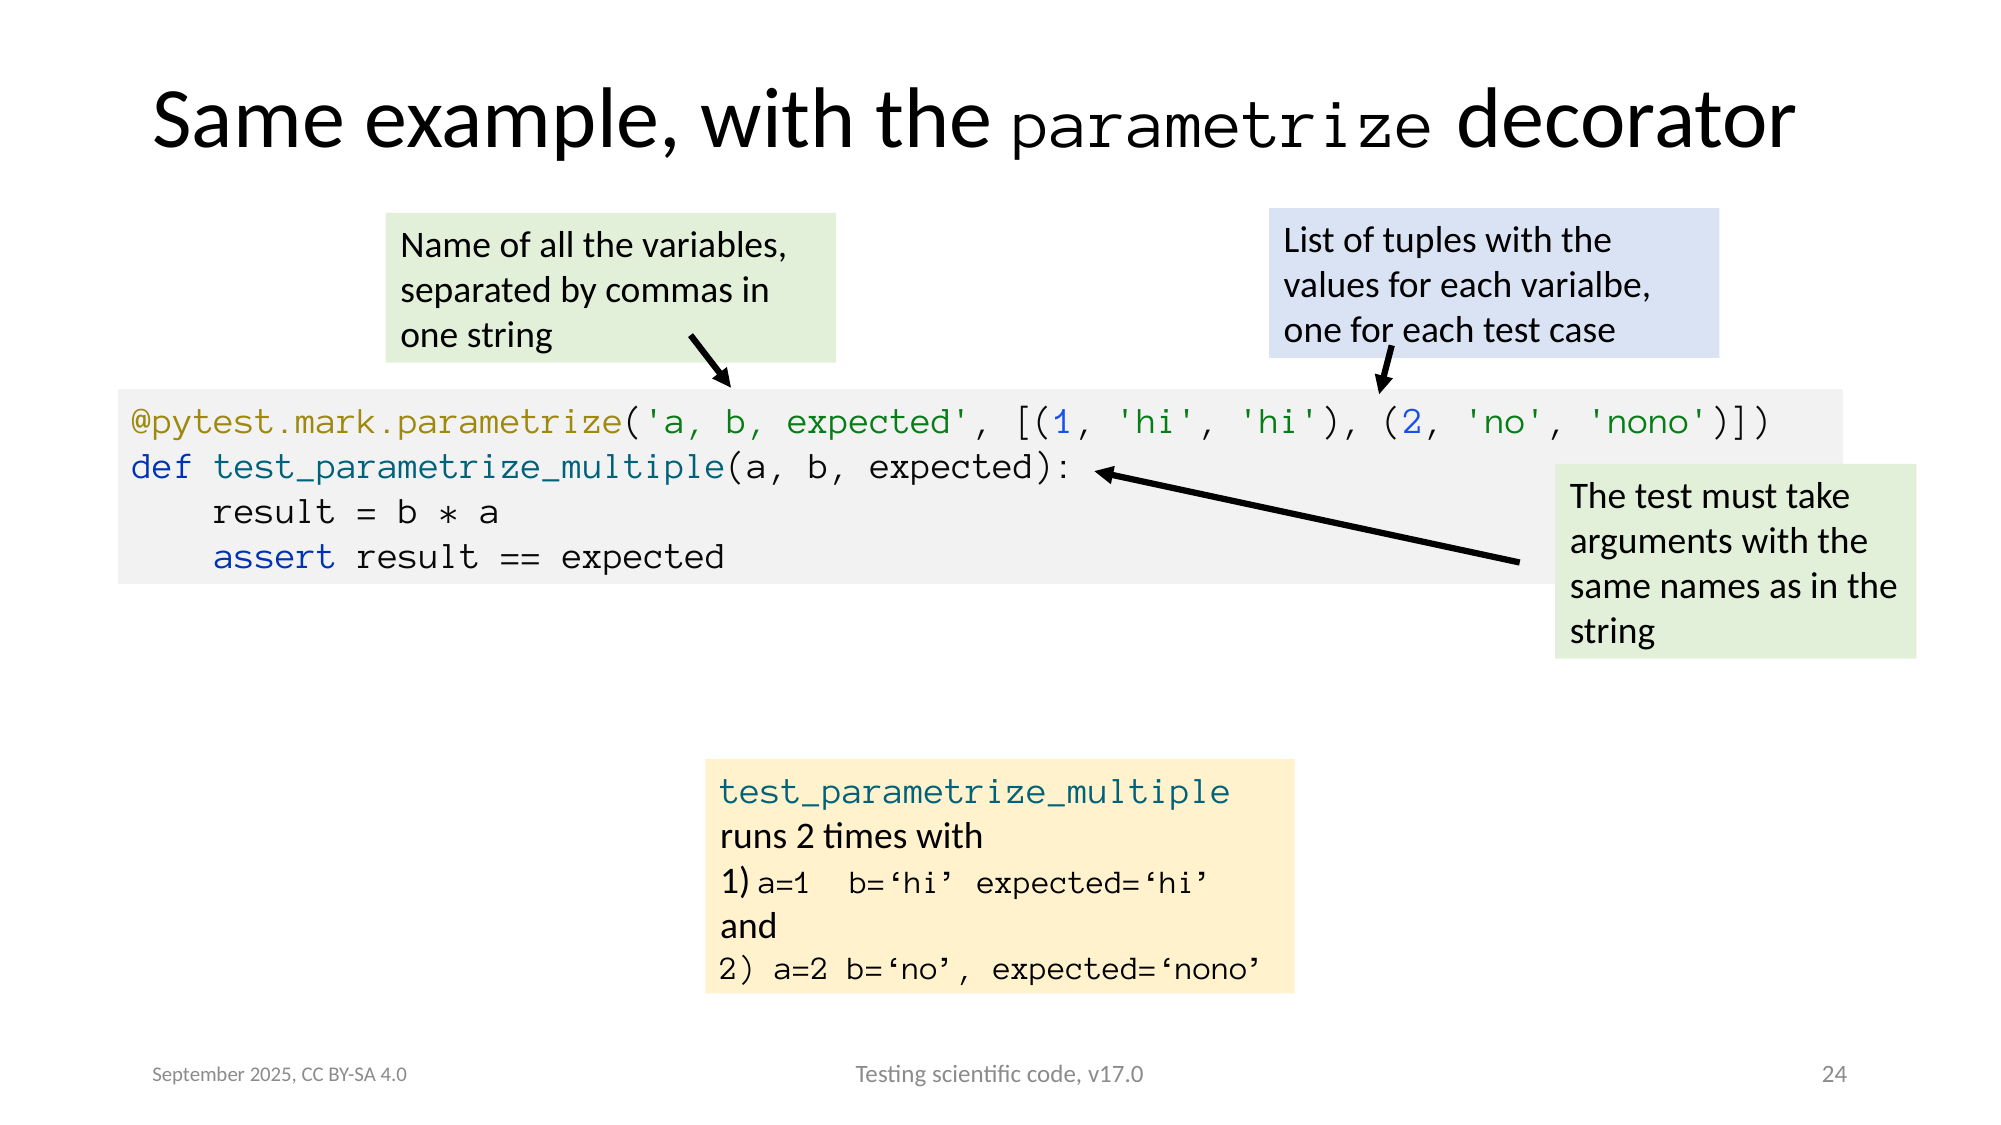

# Same example, with the parametrize decorator
List of tuples with the values for each varialbe, one for each test case
Name of all the variables, separated by commas in one string
@pytest.mark.parametrize('a, b, expected', [(1, 'hi', 'hi'), (2, 'no', 'nono')])
def test_parametrize_multiple(a, b, expected):
    result = b * a
    assert result == expected
The test must take arguments with the same names as in the string
test_parametrize_multiple runs 2 times with
1) a=1  b=‘hi’ expected=‘hi’
and
2) a=2 b=‘no’, expected=‘nono’
September 2025, CC BY-SA 4.0
Testing scientific code, v17.0
24